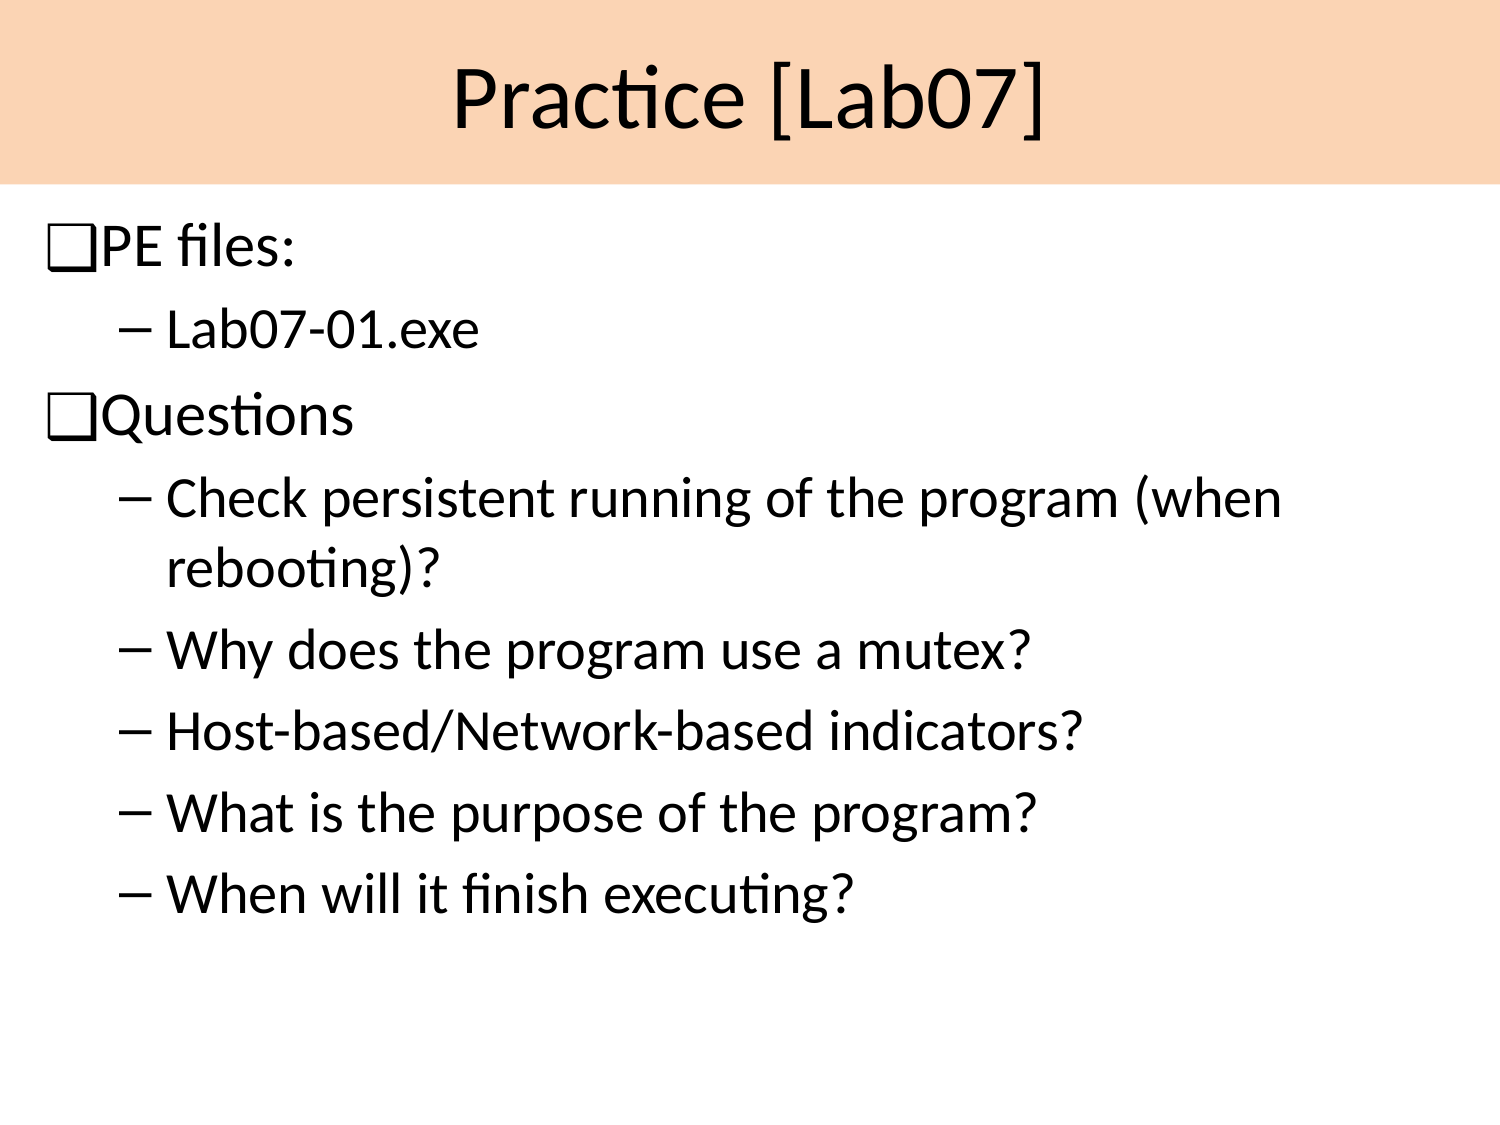

# Practice [Lab07]
PE files:
Lab07-01.exe
Questions
Check persistent running of the program (when rebooting)?
Why does the program use a mutex?
Host-based/Network-based indicators?
What is the purpose of the program?
When will it finish executing?